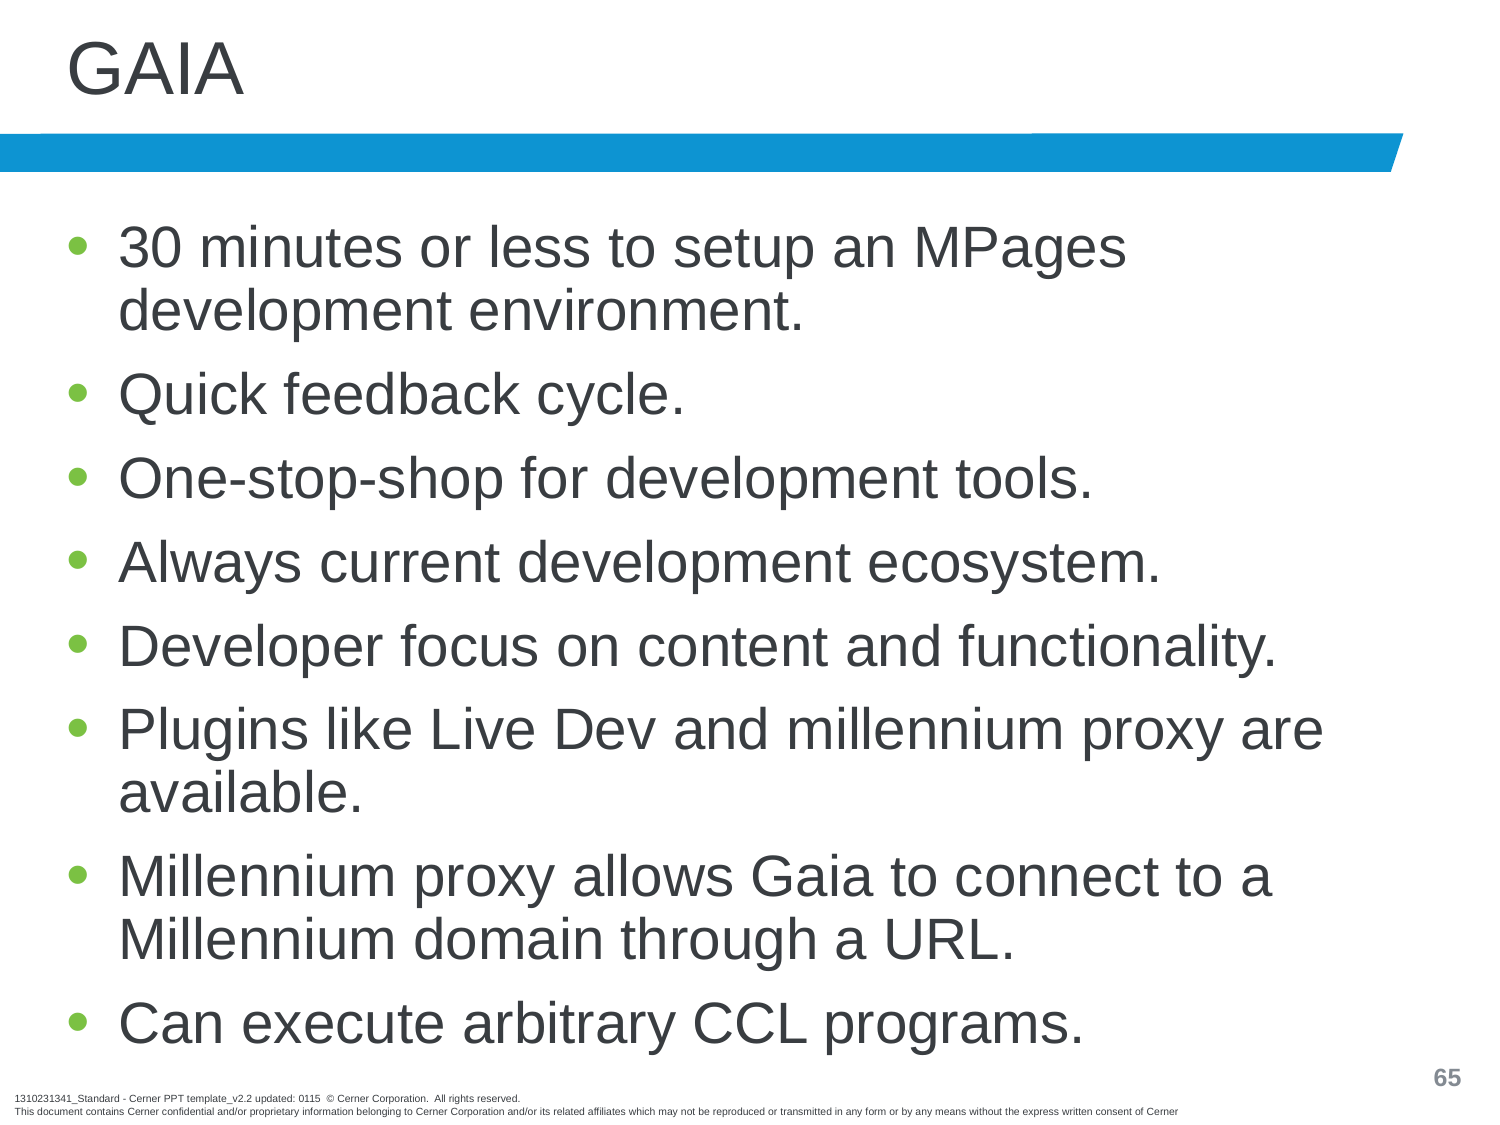

# GAIA
30 minutes or less to setup an MPages development environment.
Quick feedback cycle.
One-stop-shop for development tools.
Always current development ecosystem.
Developer focus on content and functionality.
Plugins like Live Dev and millennium proxy are available.
Millennium proxy allows Gaia to connect to a Millennium domain through a URL.
Can execute arbitrary CCL programs.